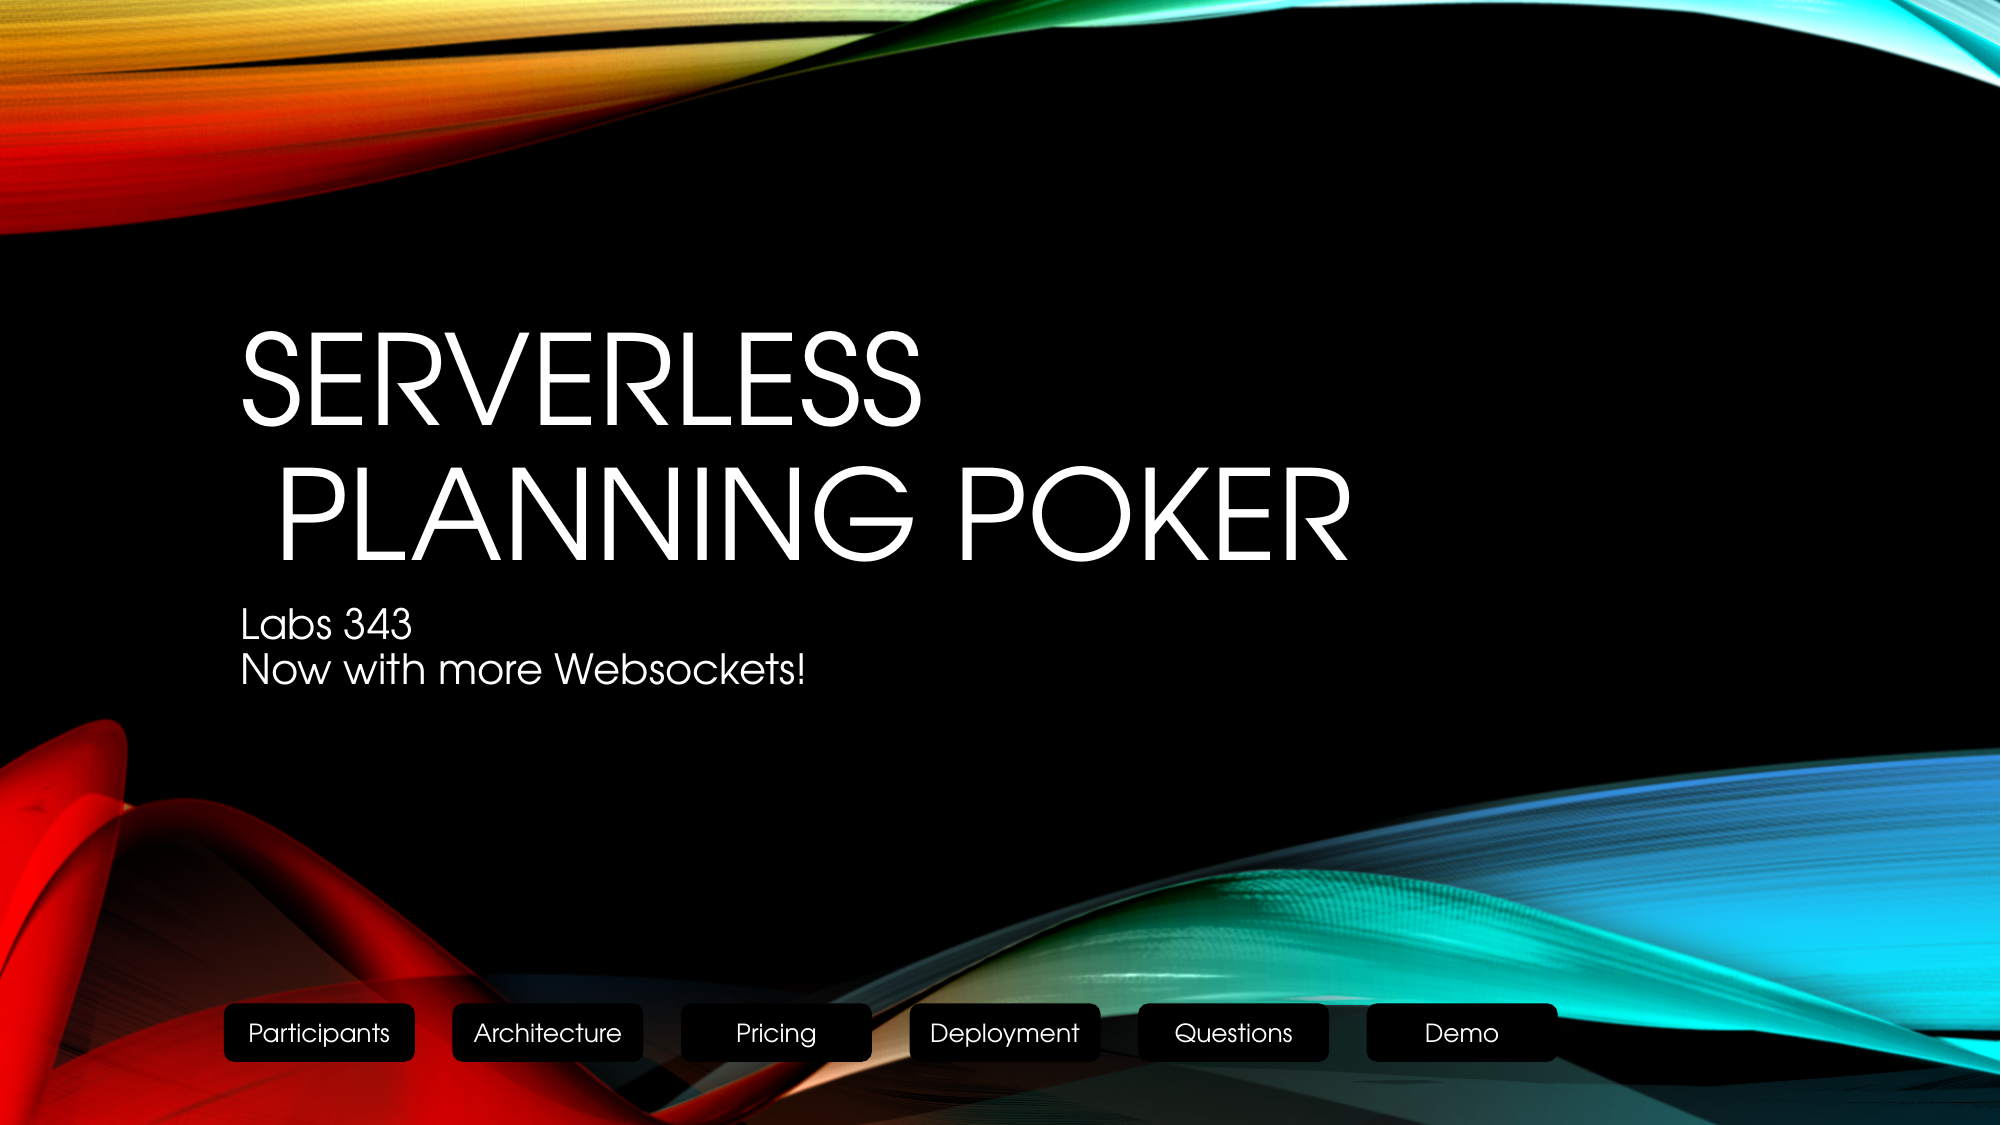

# SERVERLESS Planning Poker
Labs 343
Now with more Websockets!
Participants
Architecture
Pricing
Deployment
Questions
Demo